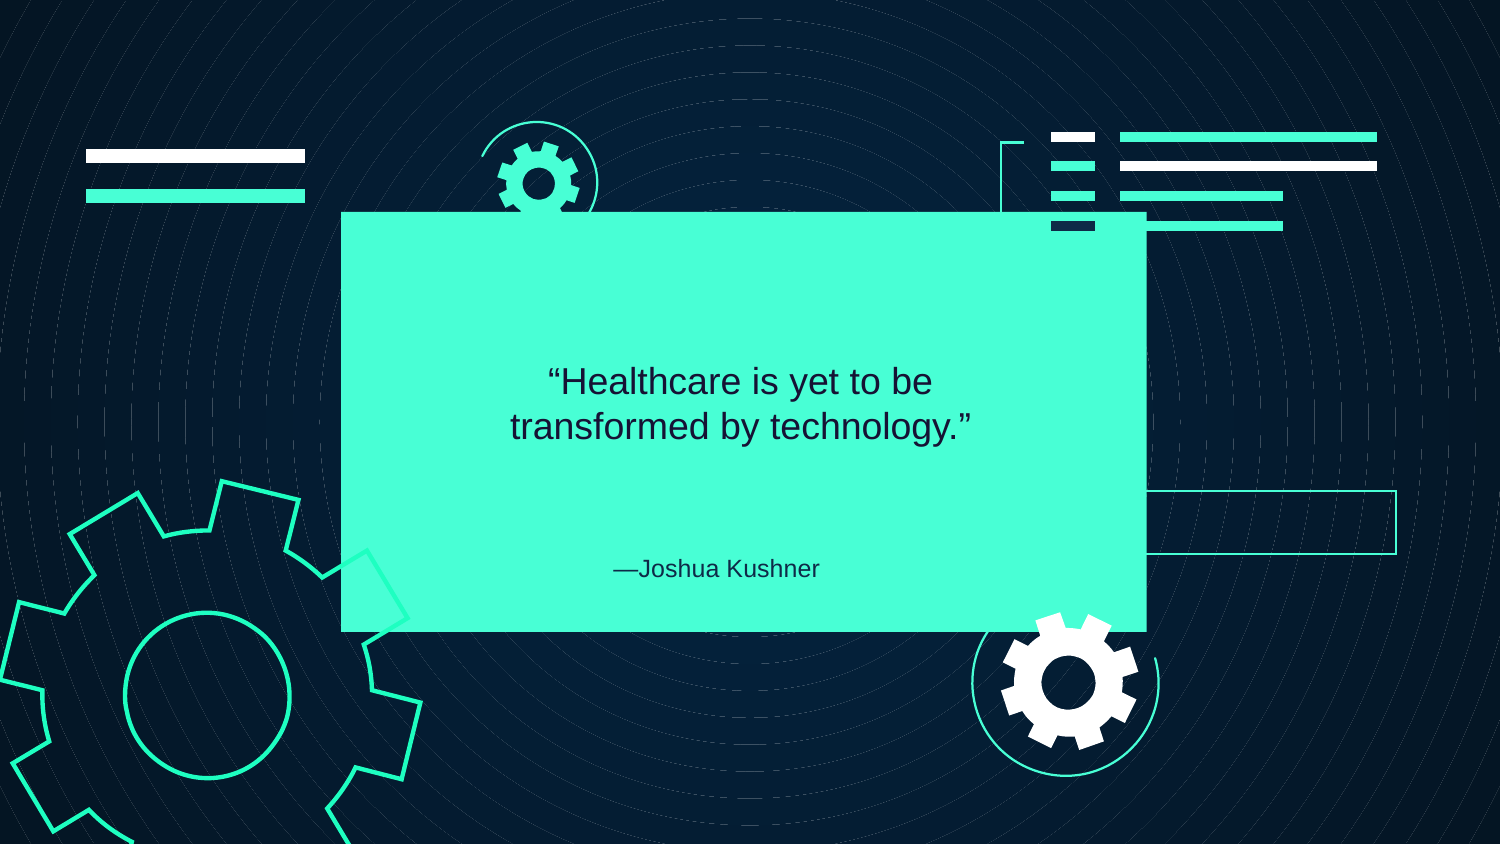

# —Joshua Kushner
“Healthcare is yet to be transformed by technology.”